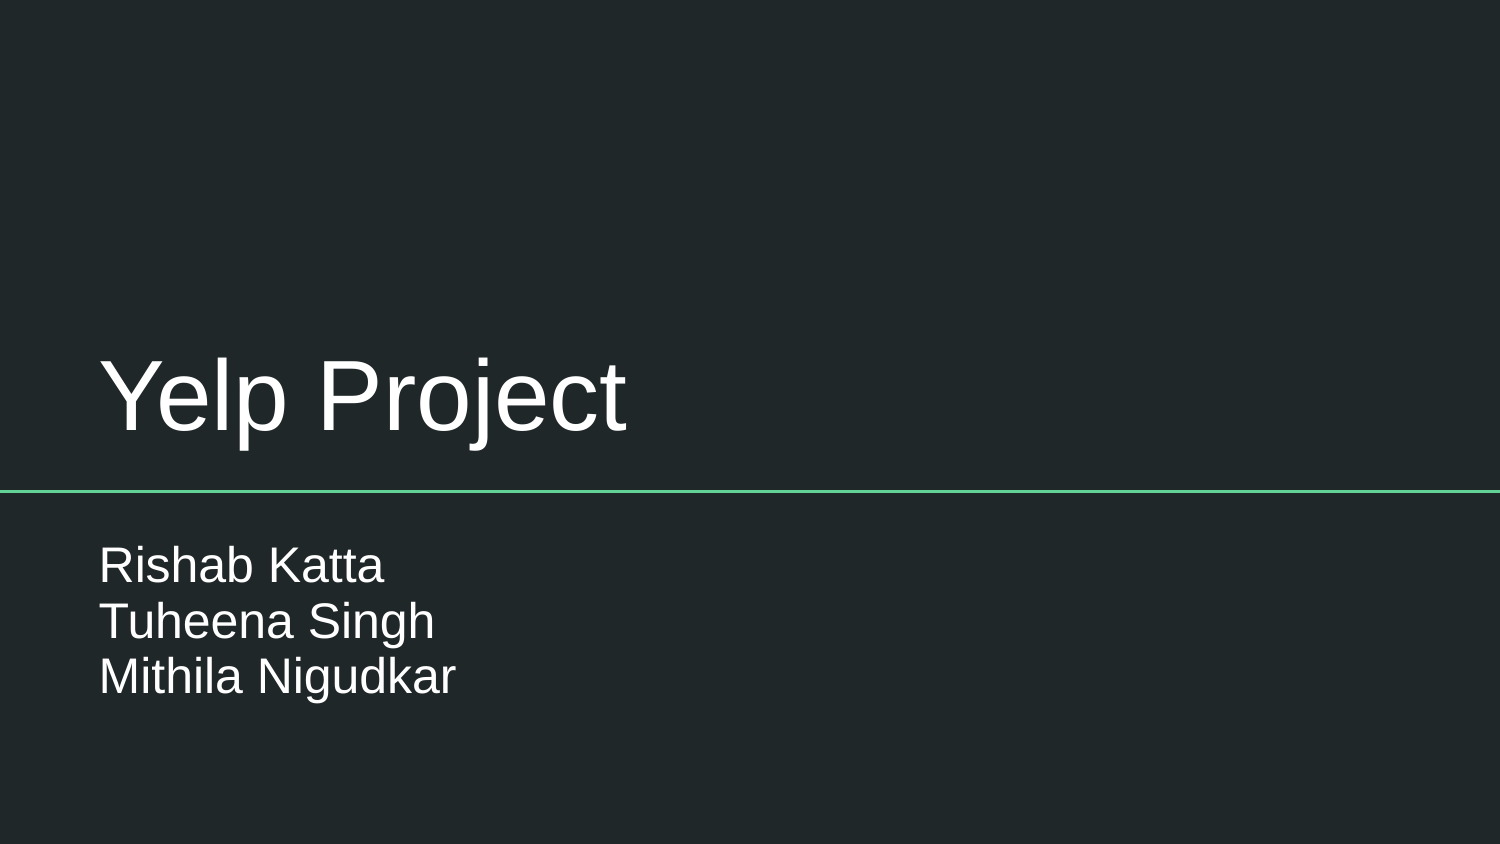

# Yelp Project
Rishab Katta
Tuheena Singh
Mithila Nigudkar